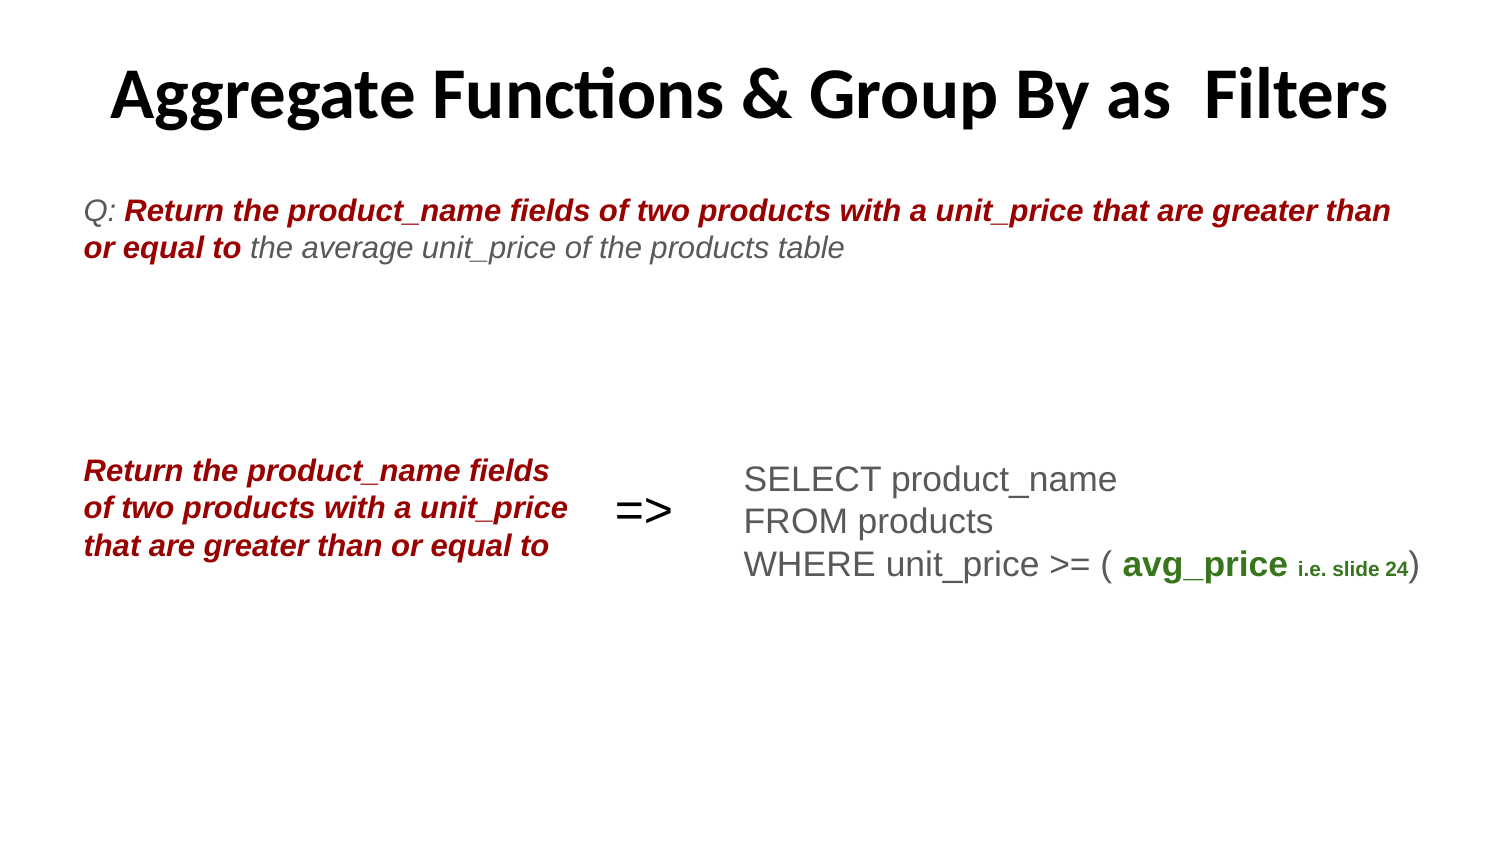

# Aggregate Functions & Group By as  Filters
Q: Return the product_name fields of two products with a unit_price that are greater than or equal to the average unit_price of the products table

Return the product_name fields
of two products with a unit_price
that are greater than or equal to

SELECT product_name
FROM products
WHERE unit_price >= ( avg_price i.e. slide 24)
=>